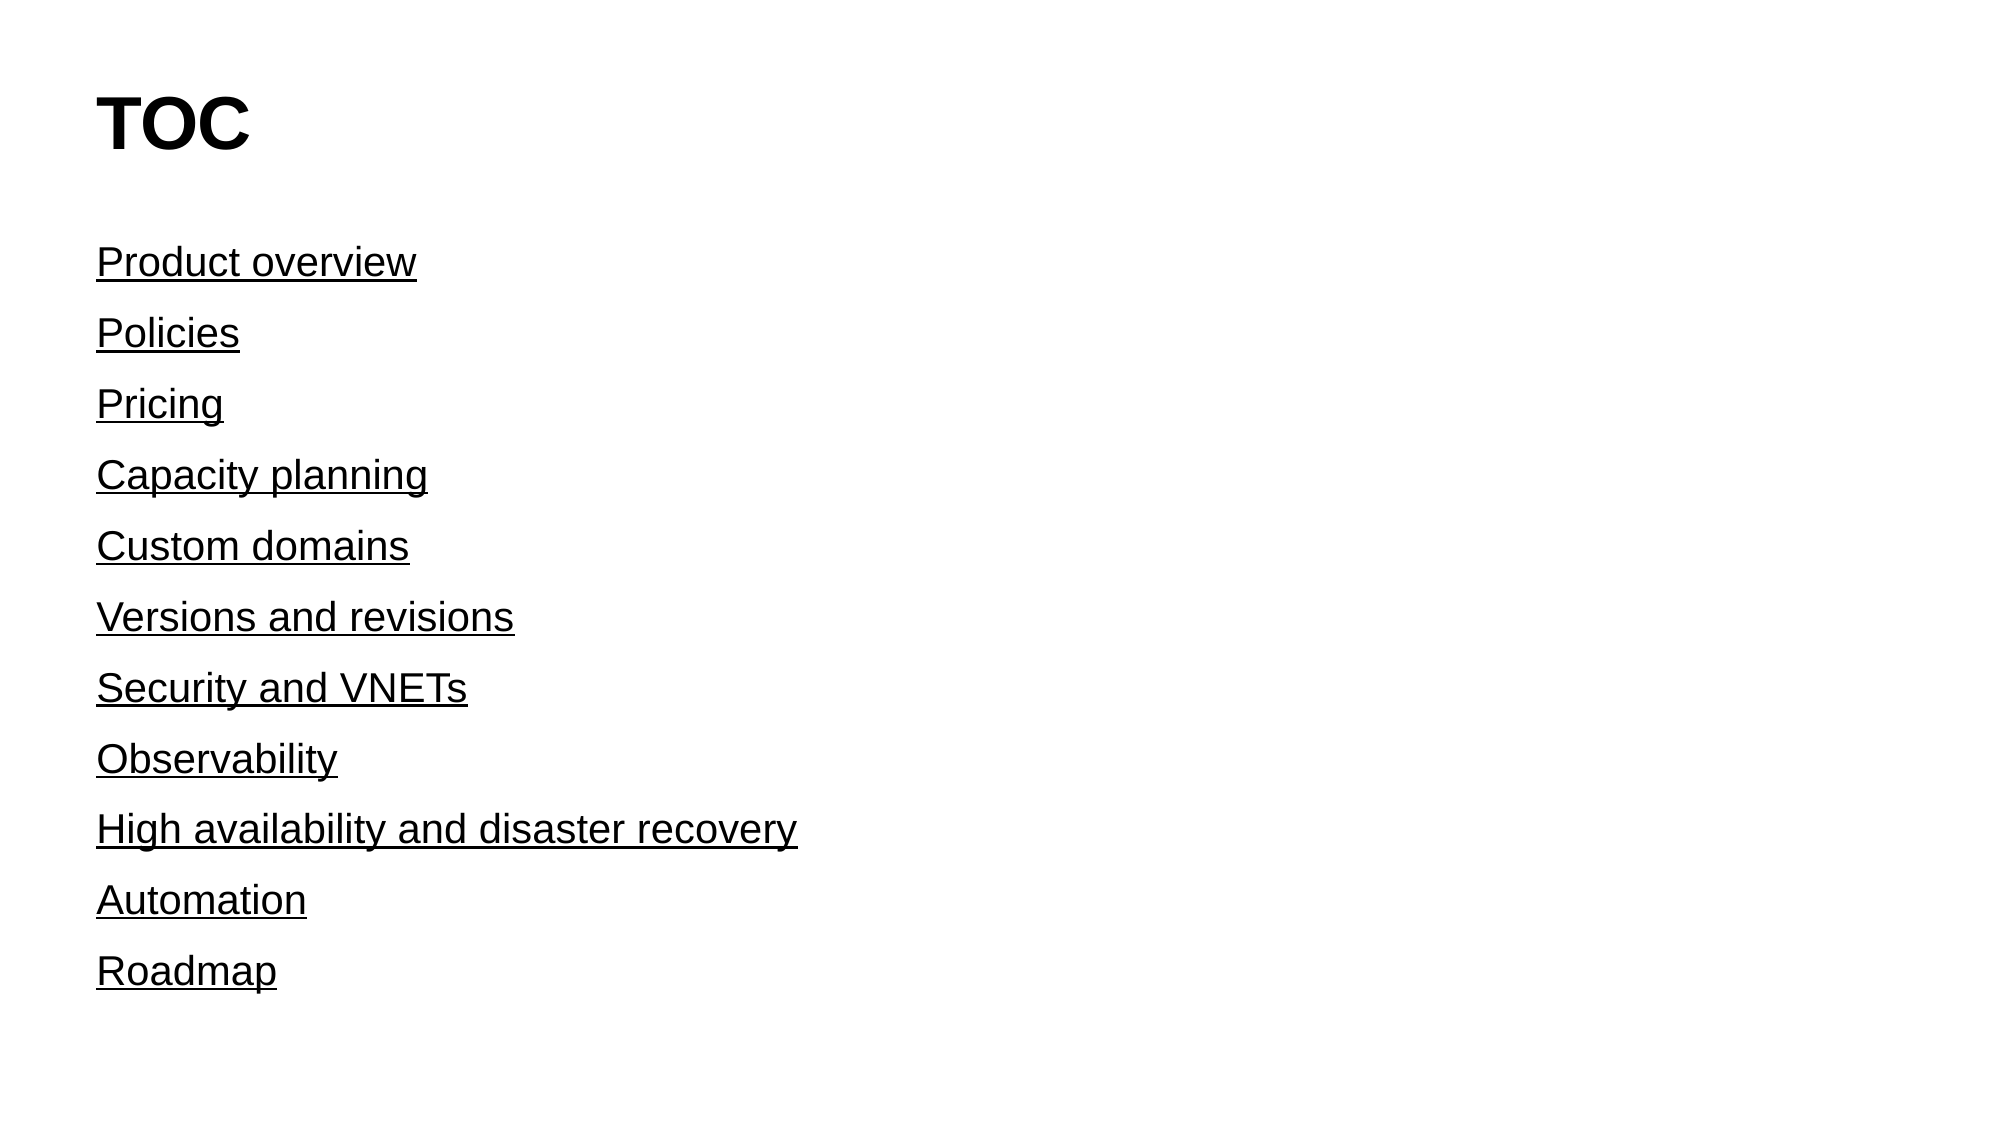

# TOC
Product overview
Policies
Pricing
Capacity planning
Custom domains
Versions and revisions
Security and VNETs
Observability
High availability and disaster recovery
Automation
Roadmap